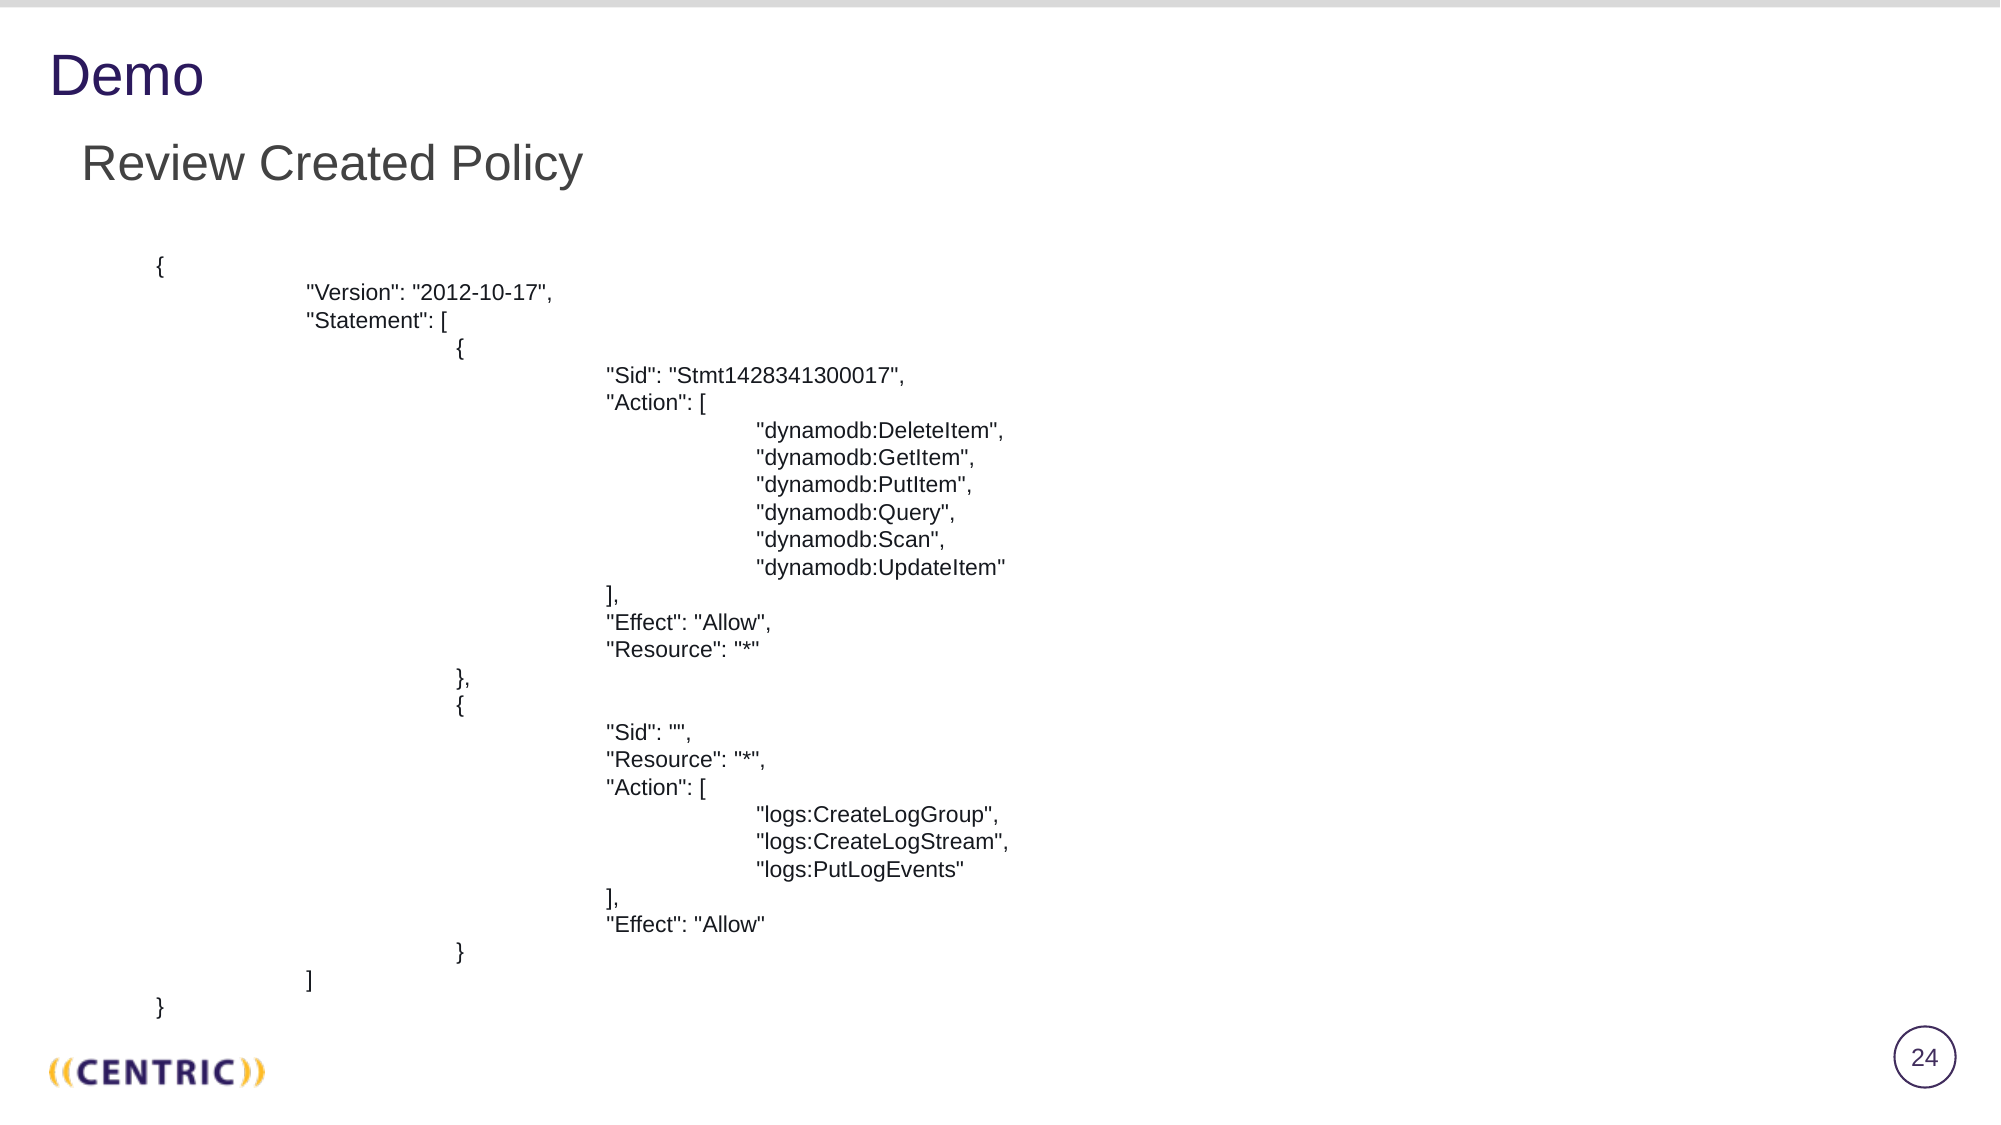

# Demo
Review Created Policy

{
	"Version": "2012-10-17",
	"Statement": [
		{
			"Sid": "Stmt1428341300017",
			"Action": [
				"dynamodb:DeleteItem",
				"dynamodb:GetItem",
				"dynamodb:PutItem",
				"dynamodb:Query",
				"dynamodb:Scan",
				"dynamodb:UpdateItem"
			],
			"Effect": "Allow",
			"Resource": "*"
		},
		{
			"Sid": "",
			"Resource": "*",
			"Action": [
				"logs:CreateLogGroup",
				"logs:CreateLogStream",
				"logs:PutLogEvents"
			],
			"Effect": "Allow"
		}
	]
}